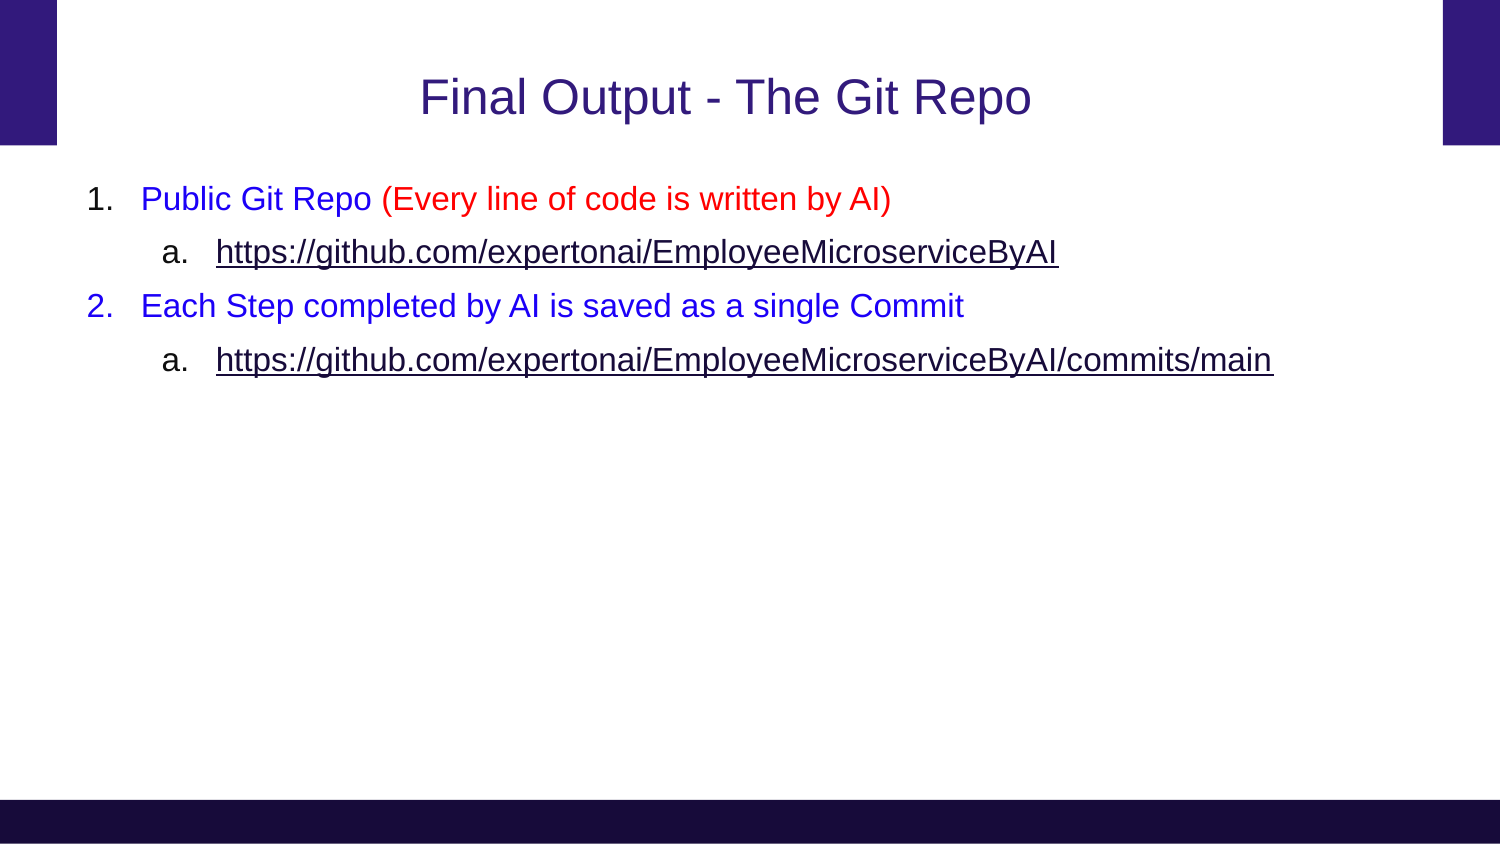

# Final Output - The Git Repo
Public Git Repo (Every line of code is written by AI)
https://github.com/expertonai/EmployeeMicroserviceByAI
Each Step completed by AI is saved as a single Commit
https://github.com/expertonai/EmployeeMicroserviceByAI/commits/main